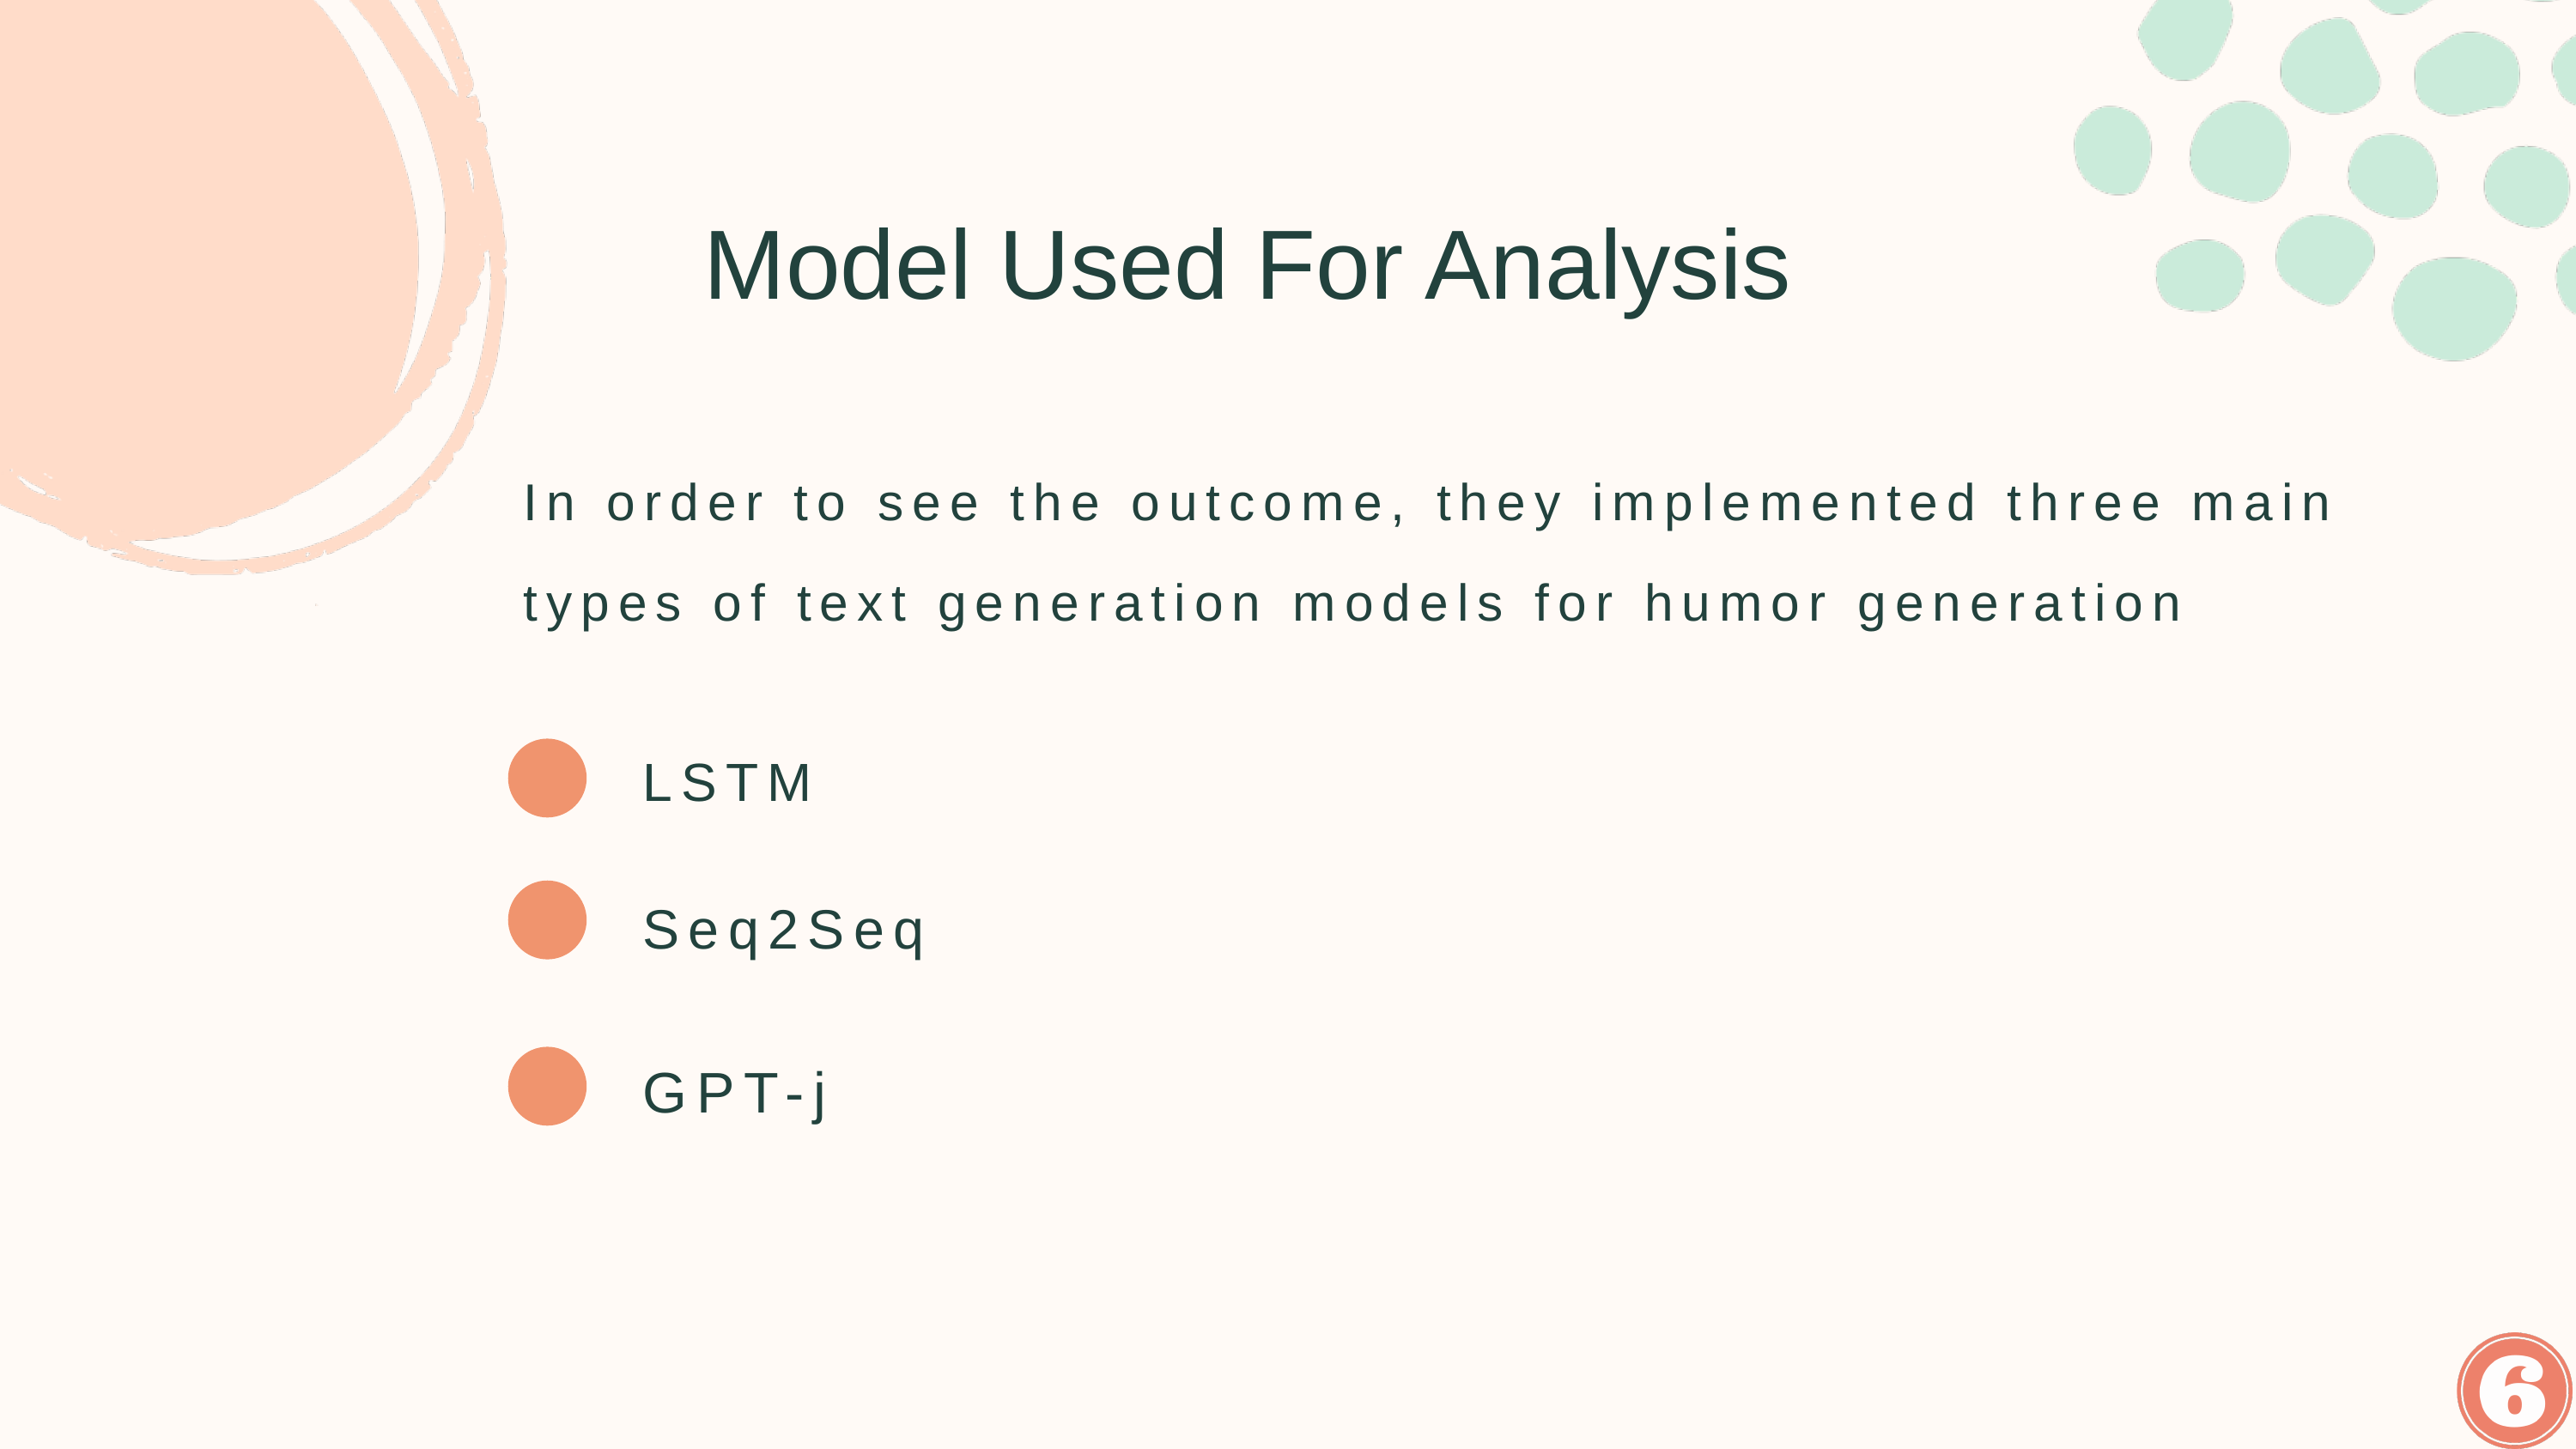

Model Used For Analysis
In order to see the outcome, they implemented three main types of text generation models for humor generation
LSTM

Seq2Seq

GPT-j